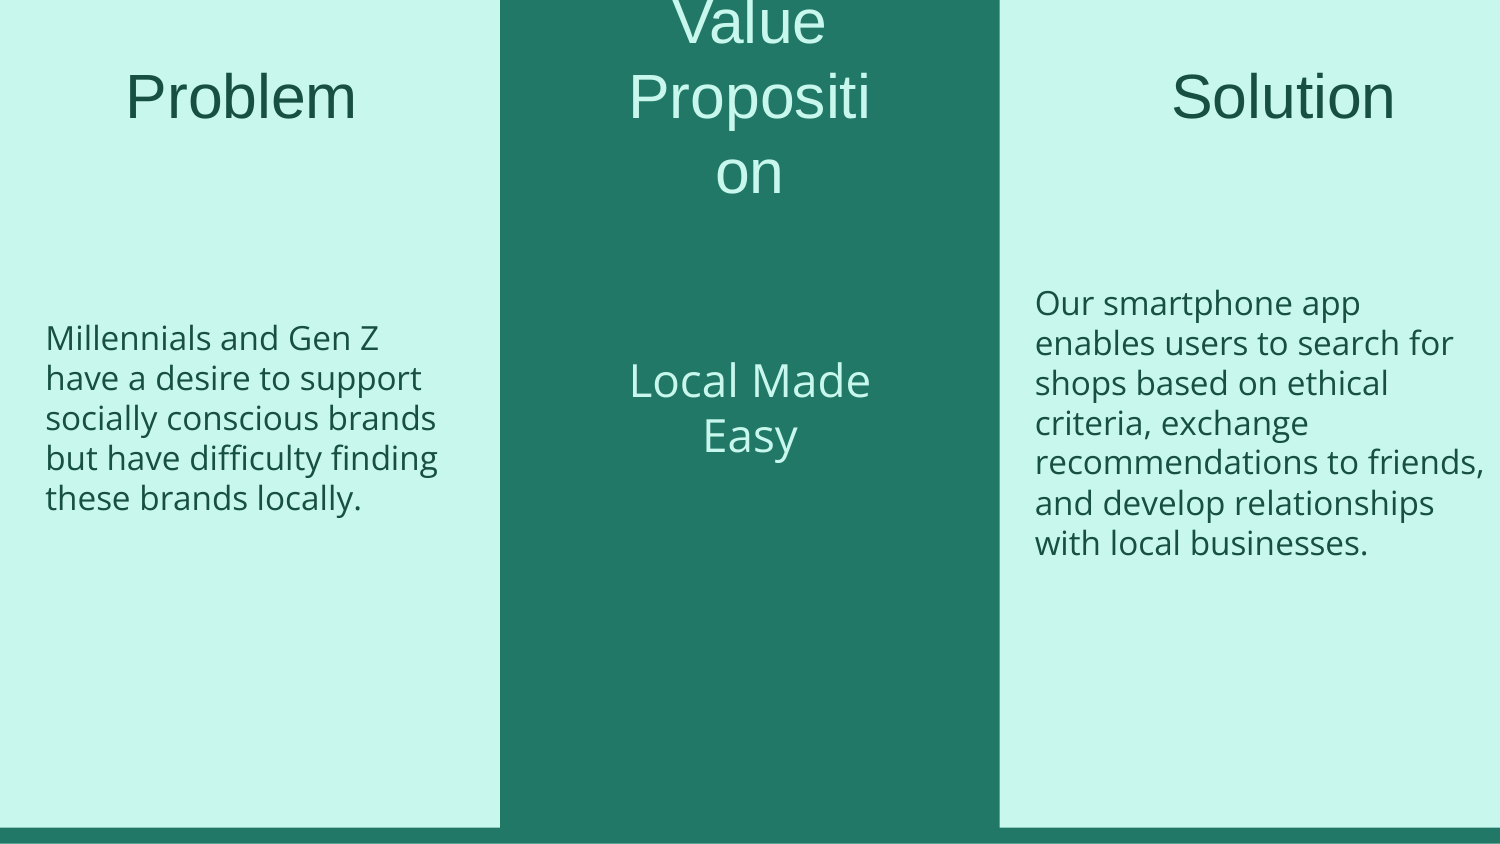

Problem
Value Proposition
Solution
Our smartphone app enables users to search for shops based on ethical criteria, exchange recommendations to friends, and develop relationships with local businesses.
Millennials and Gen Z have a desire to support socially conscious brands but have difficulty finding these brands locally.
Local Made
Easy